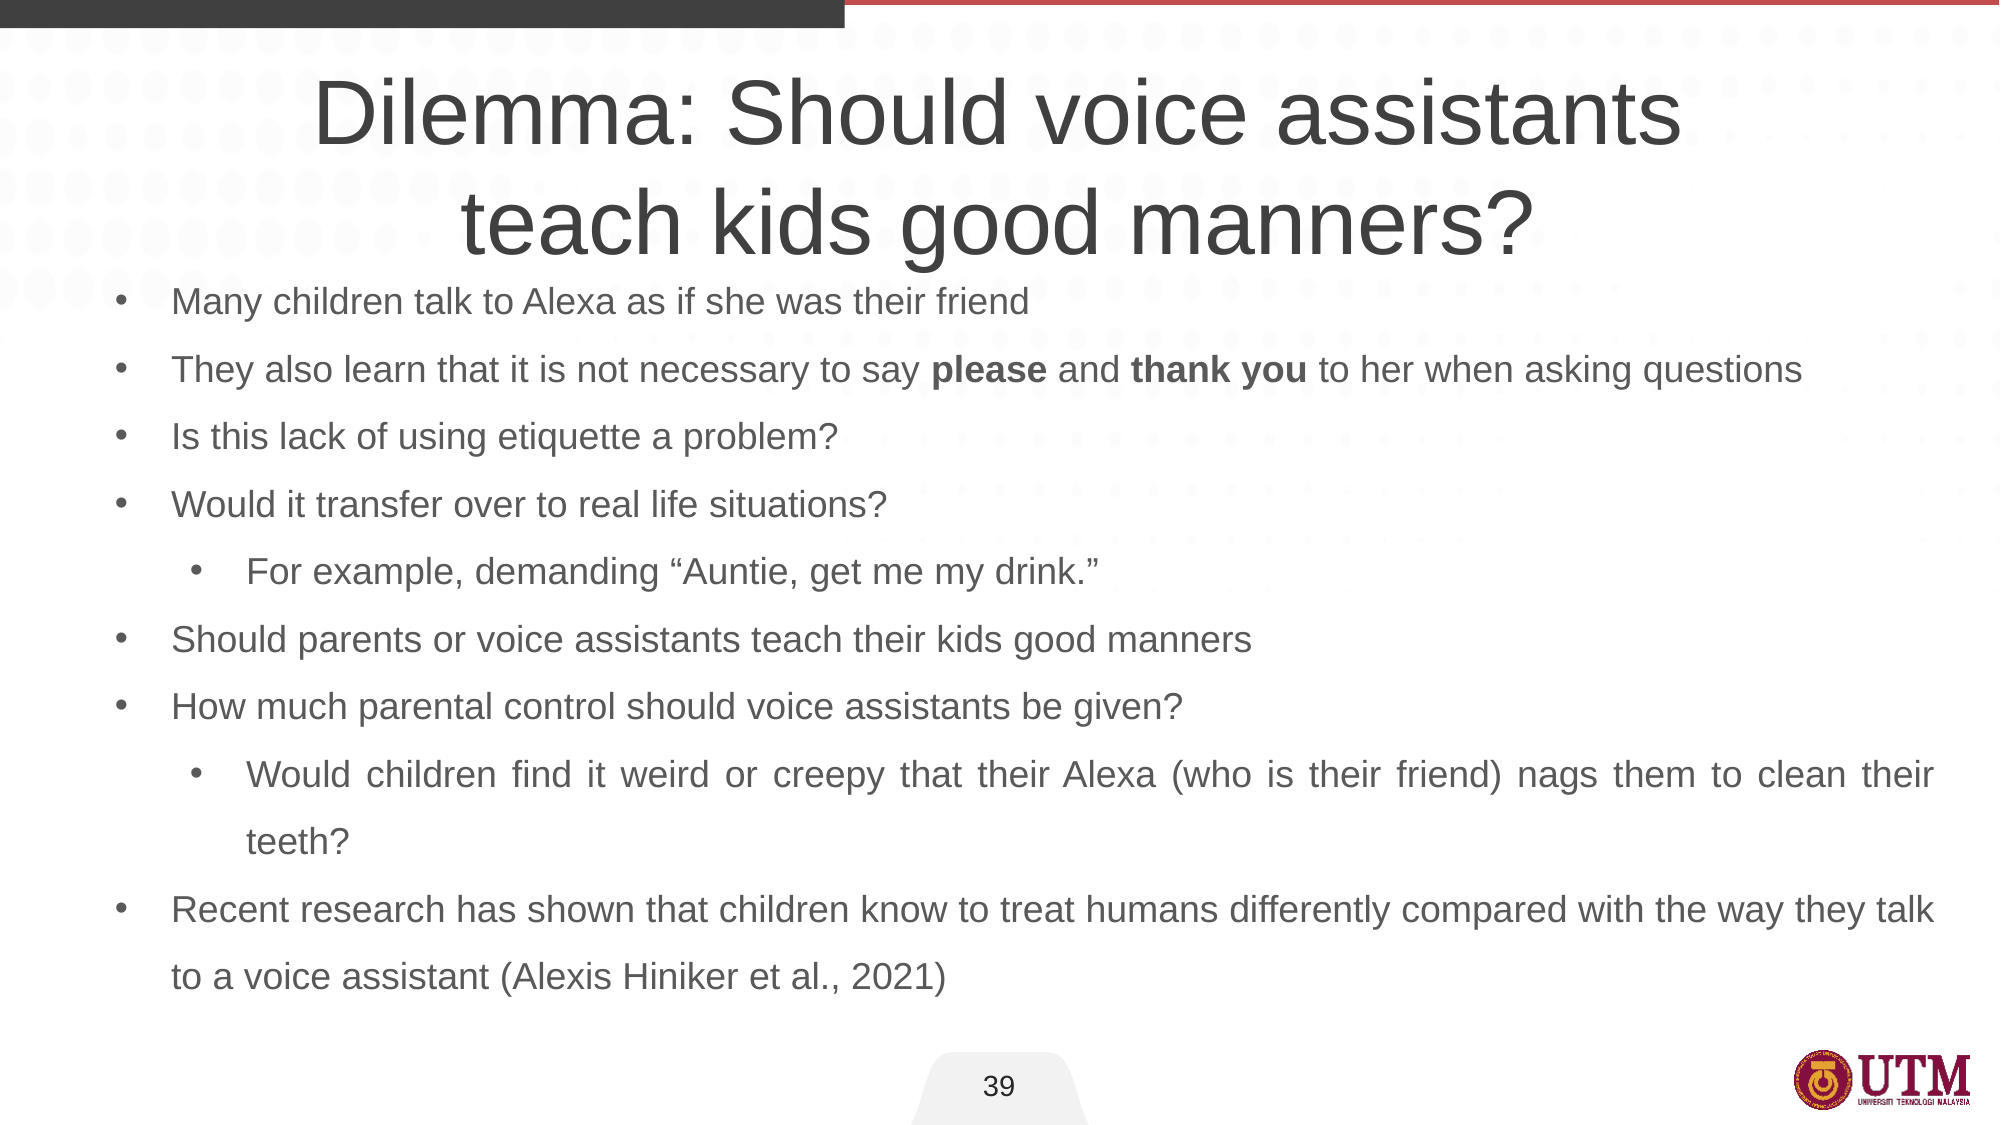

Dilemma: Should voice assistants teach kids good manners?
Many children talk to Alexa as if she was their friend
They also learn that it is not necessary to say please and thank you to her when asking questions
Is this lack of using etiquette a problem?
Would it transfer over to real life situations?
For example, demanding “Auntie, get me my drink.”
Should parents or voice assistants teach their kids good manners
How much parental control should voice assistants be given?
Would children find it weird or creepy that their Alexa (who is their friend) nags them to clean their teeth?
Recent research has shown that children know to treat humans differently compared with the way they talk to a voice assistant (Alexis Hiniker et al., 2021)
39